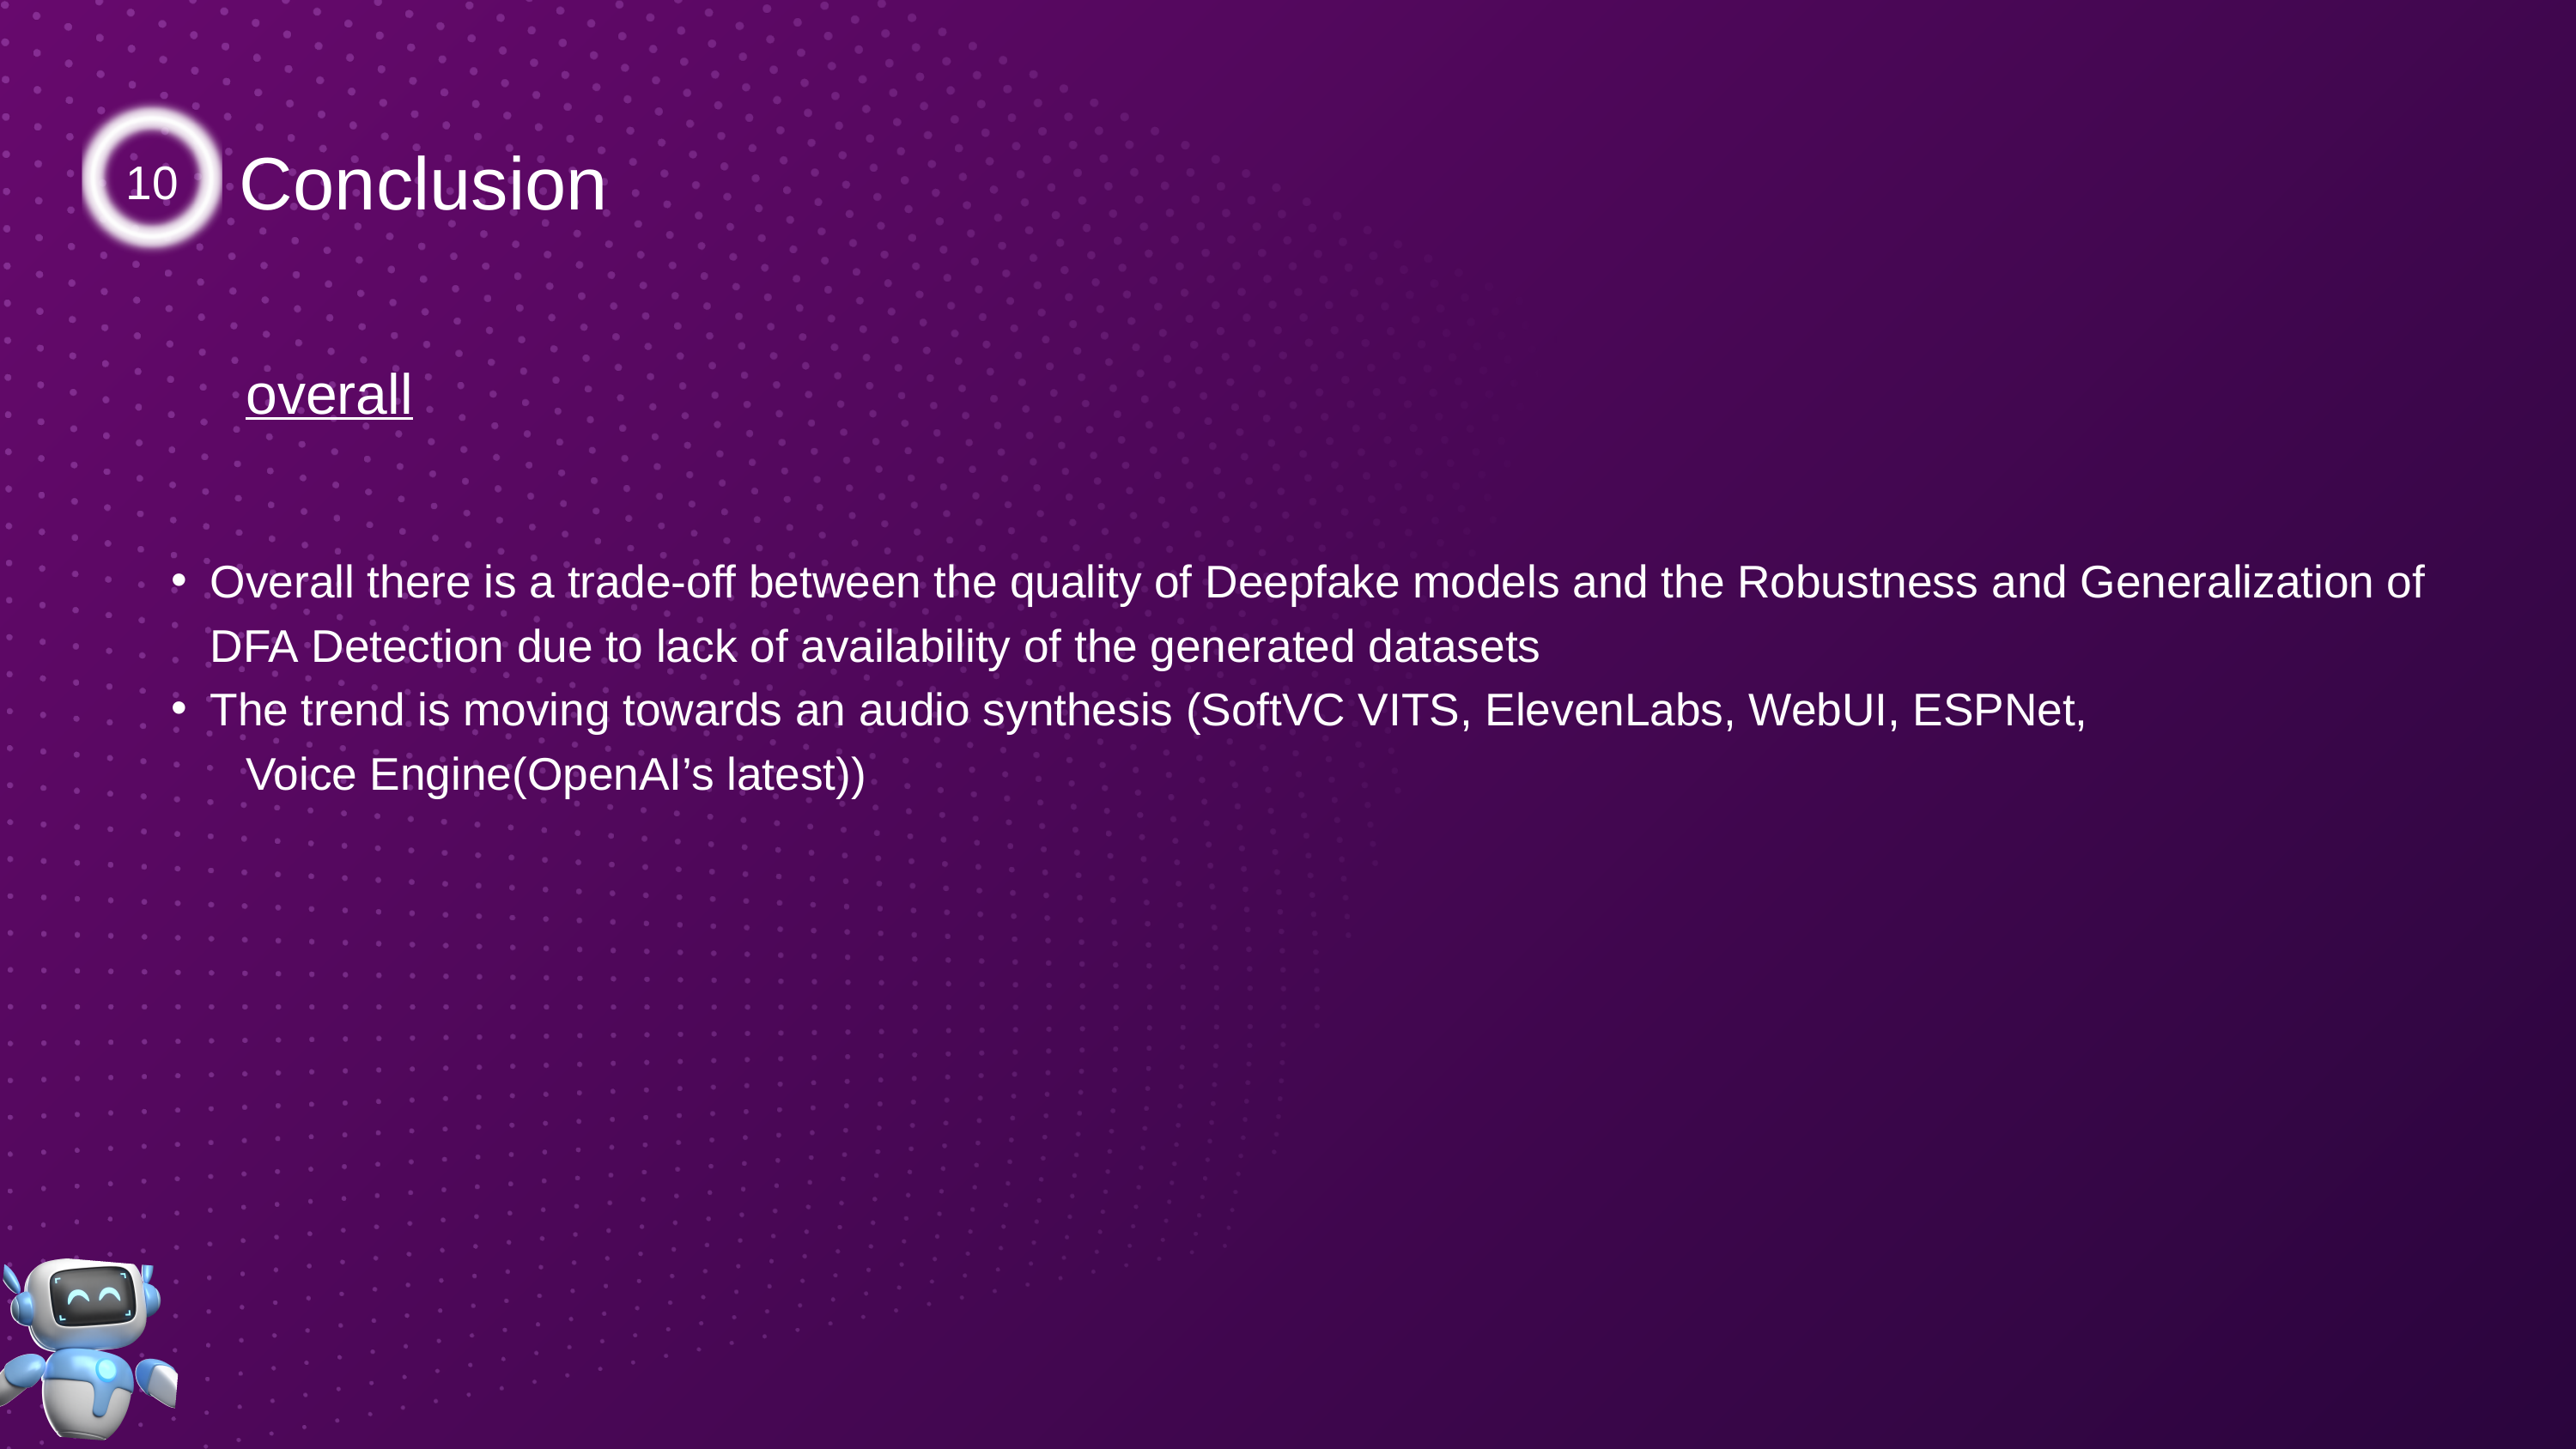

Conclusion
10
overall

Overall there is a trade-off between the quality of Deepfake models and the Robustness and Generalization of DFA Detection due to lack of availability of the generated datasets
The trend is moving towards an audio synthesis (SoftVC VITS, ElevenLabs, WebUI, ESPNet,
         Voice Engine(OpenAI’s latest))